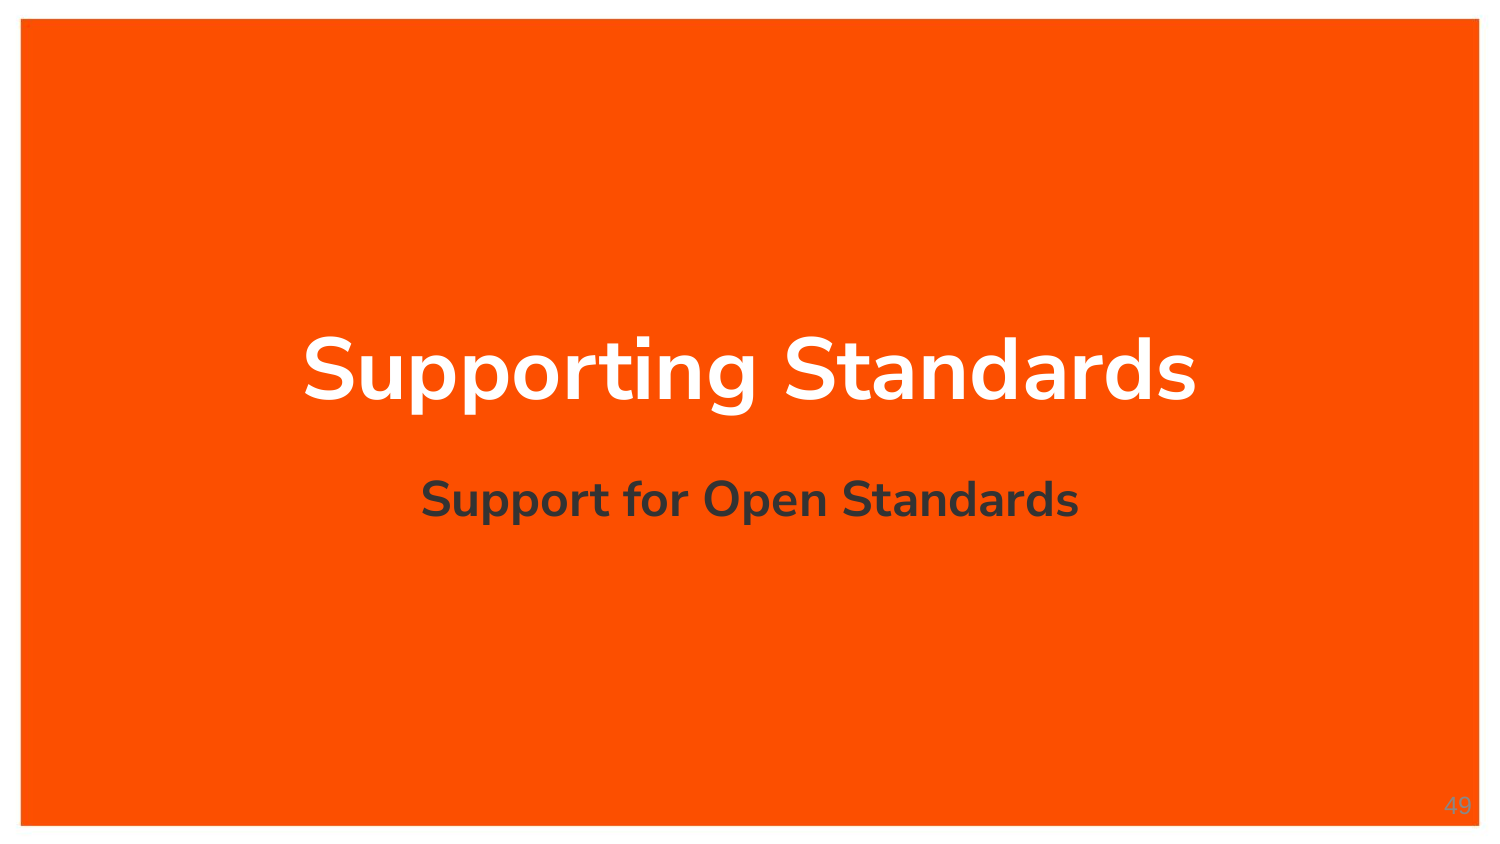

# Supporting Standards
Support for Open Standards
49